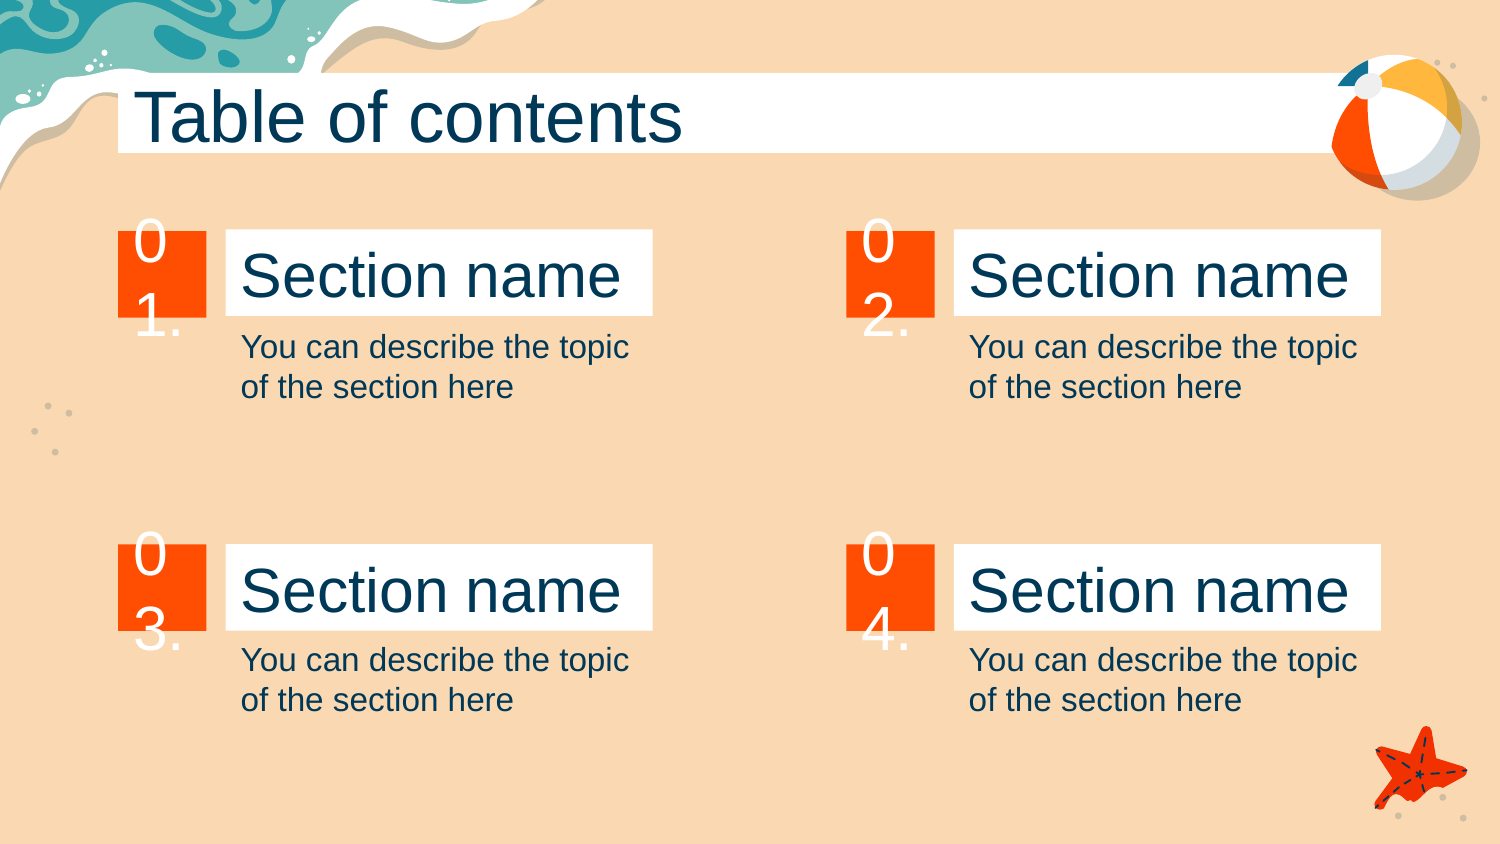

Table of contents
Section name
# Section name
01.
02.
You can describe the topic of the section here
You can describe the topic of the section here
Section name
Section name
03.
04.
You can describe the topic of the section here
You can describe the topic of the section here